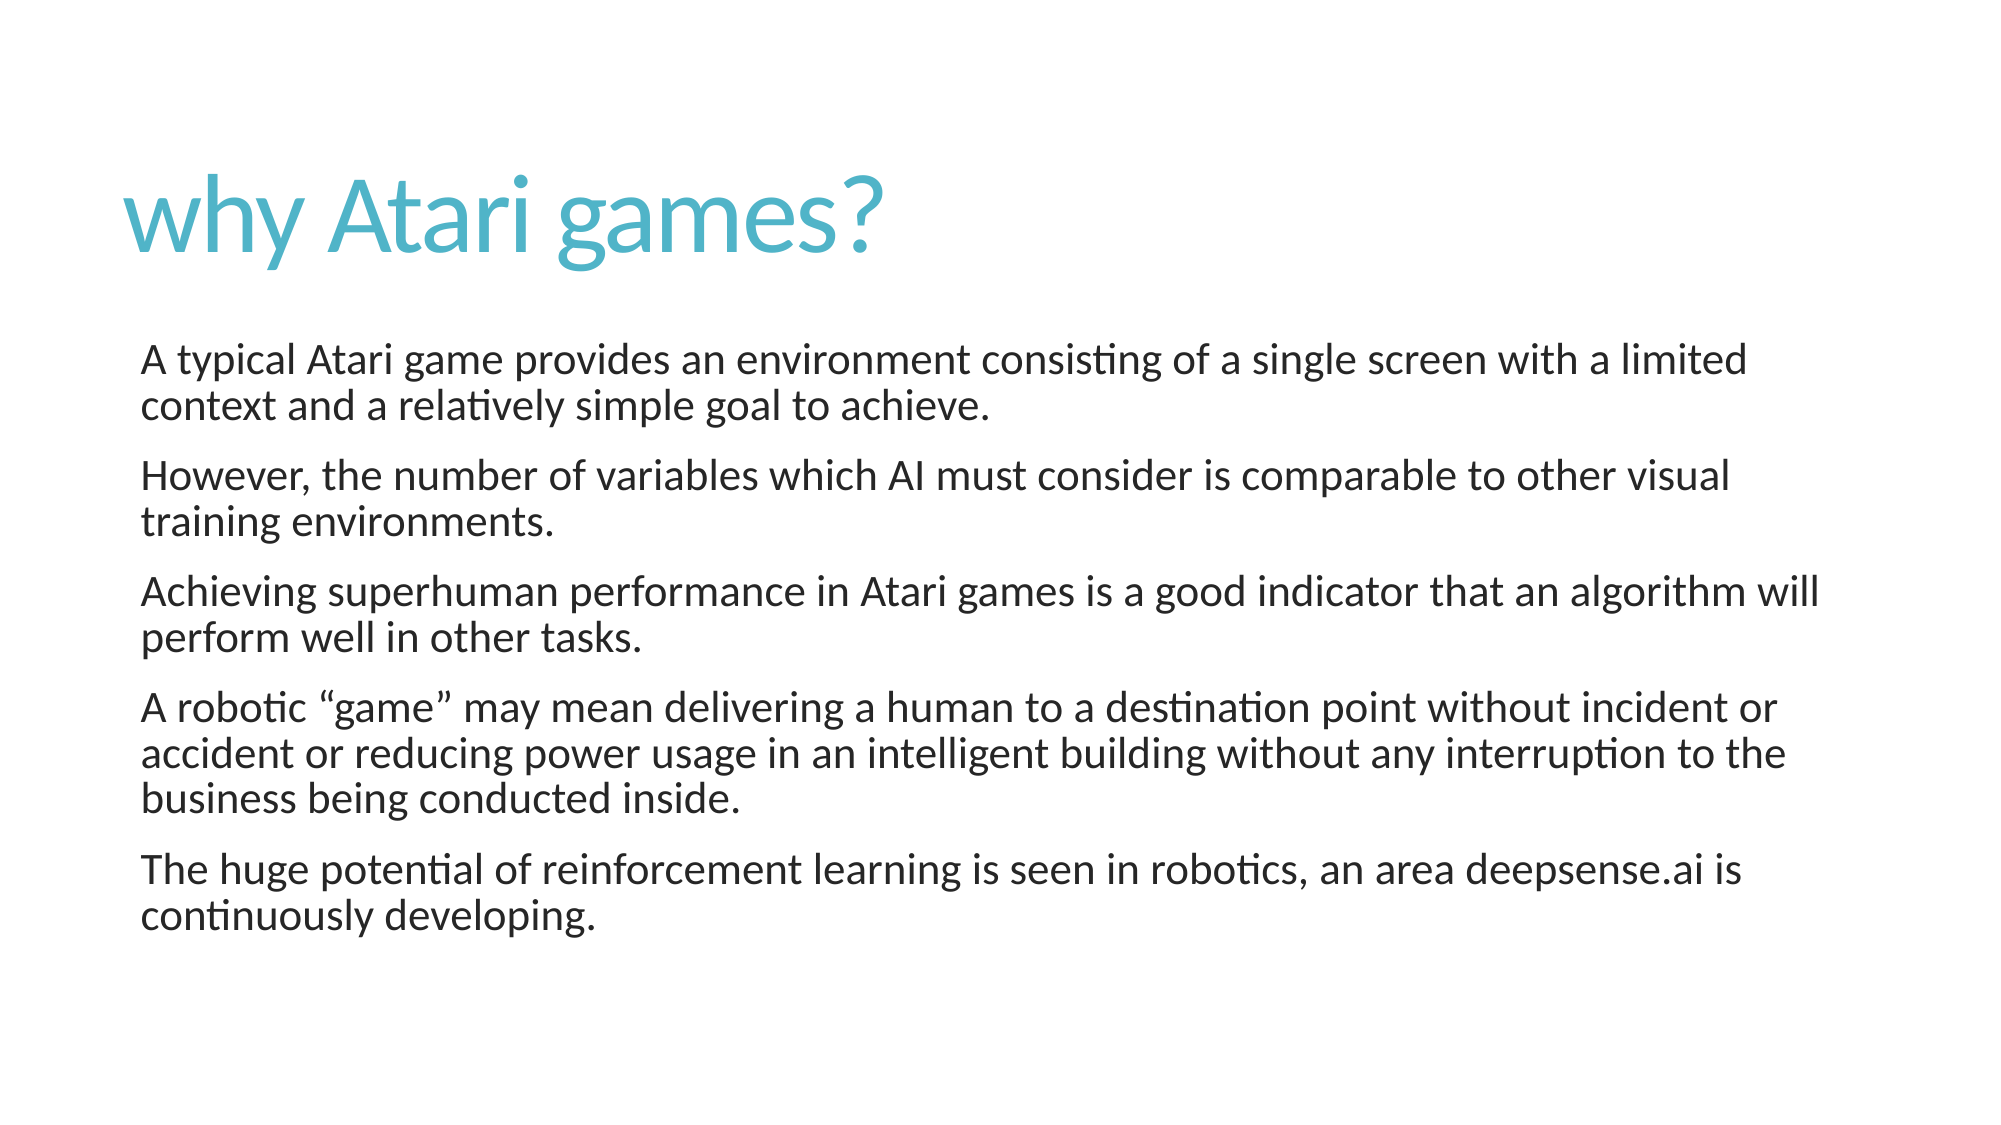

# why Atari games?
A typical Atari game provides an environment consisting of a single screen with a limited context and a relatively simple goal to achieve.
However, the number of variables which AI must consider is comparable to other visual training environments.
Achieving superhuman performance in Atari games is a good indicator that an algorithm will perform well in other tasks.
A robotic “game” may mean delivering a human to a destination point without incident or accident or reducing power usage in an intelligent building without any interruption to the business being conducted inside.
The huge potential of reinforcement learning is seen in robotics, an area deepsense.ai is continuously developing.